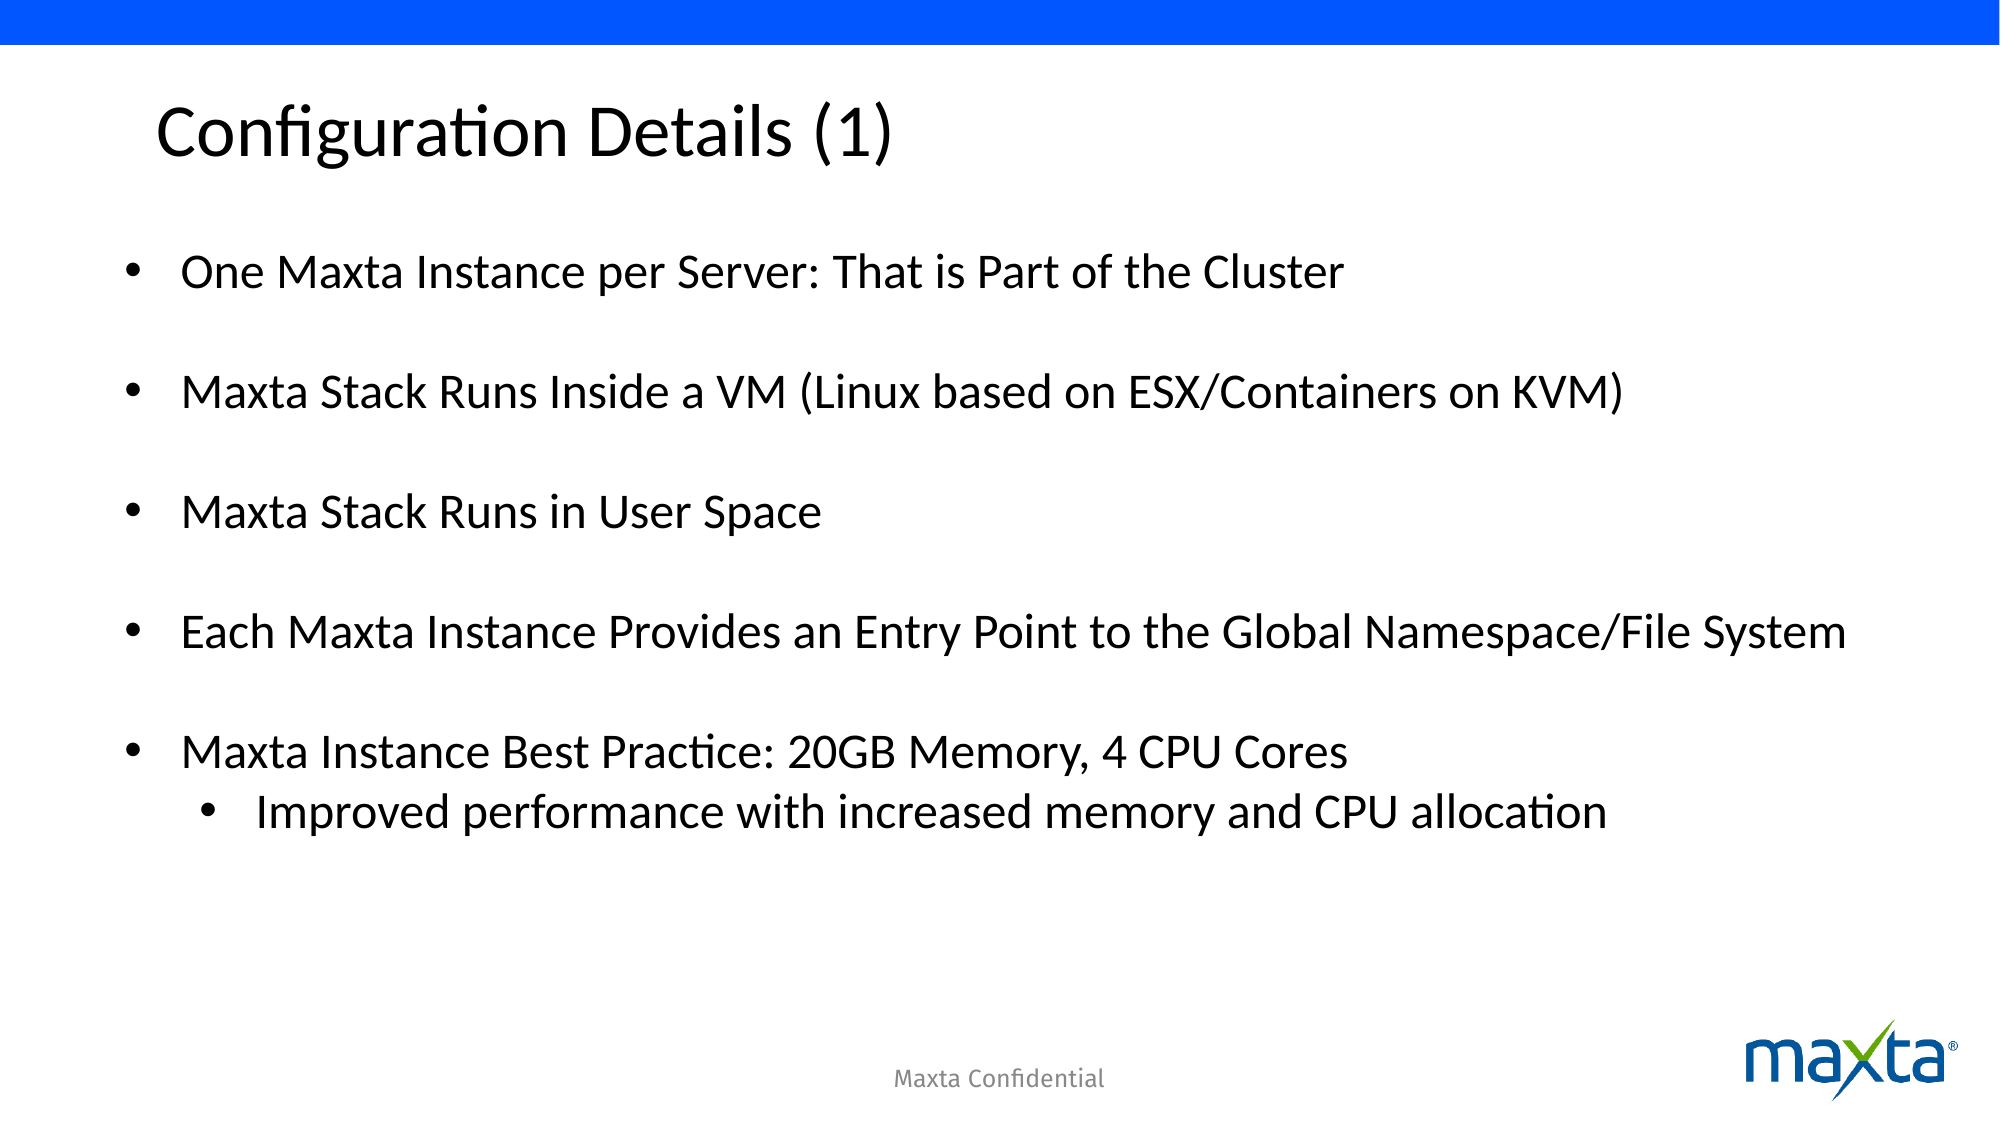

# Configuration Details (1)
One Maxta Instance per Server: That is Part of the Cluster

Maxta Stack Runs Inside a VM (Linux based on ESX/Containers on KVM)

Maxta Stack Runs in User Space

Each Maxta Instance Provides an Entry Point to the Global Namespace/File System

Maxta Instance Best Practice: 20GB Memory, 4 CPU Cores
Improved performance with increased memory and CPU allocation
Maxta Confidential